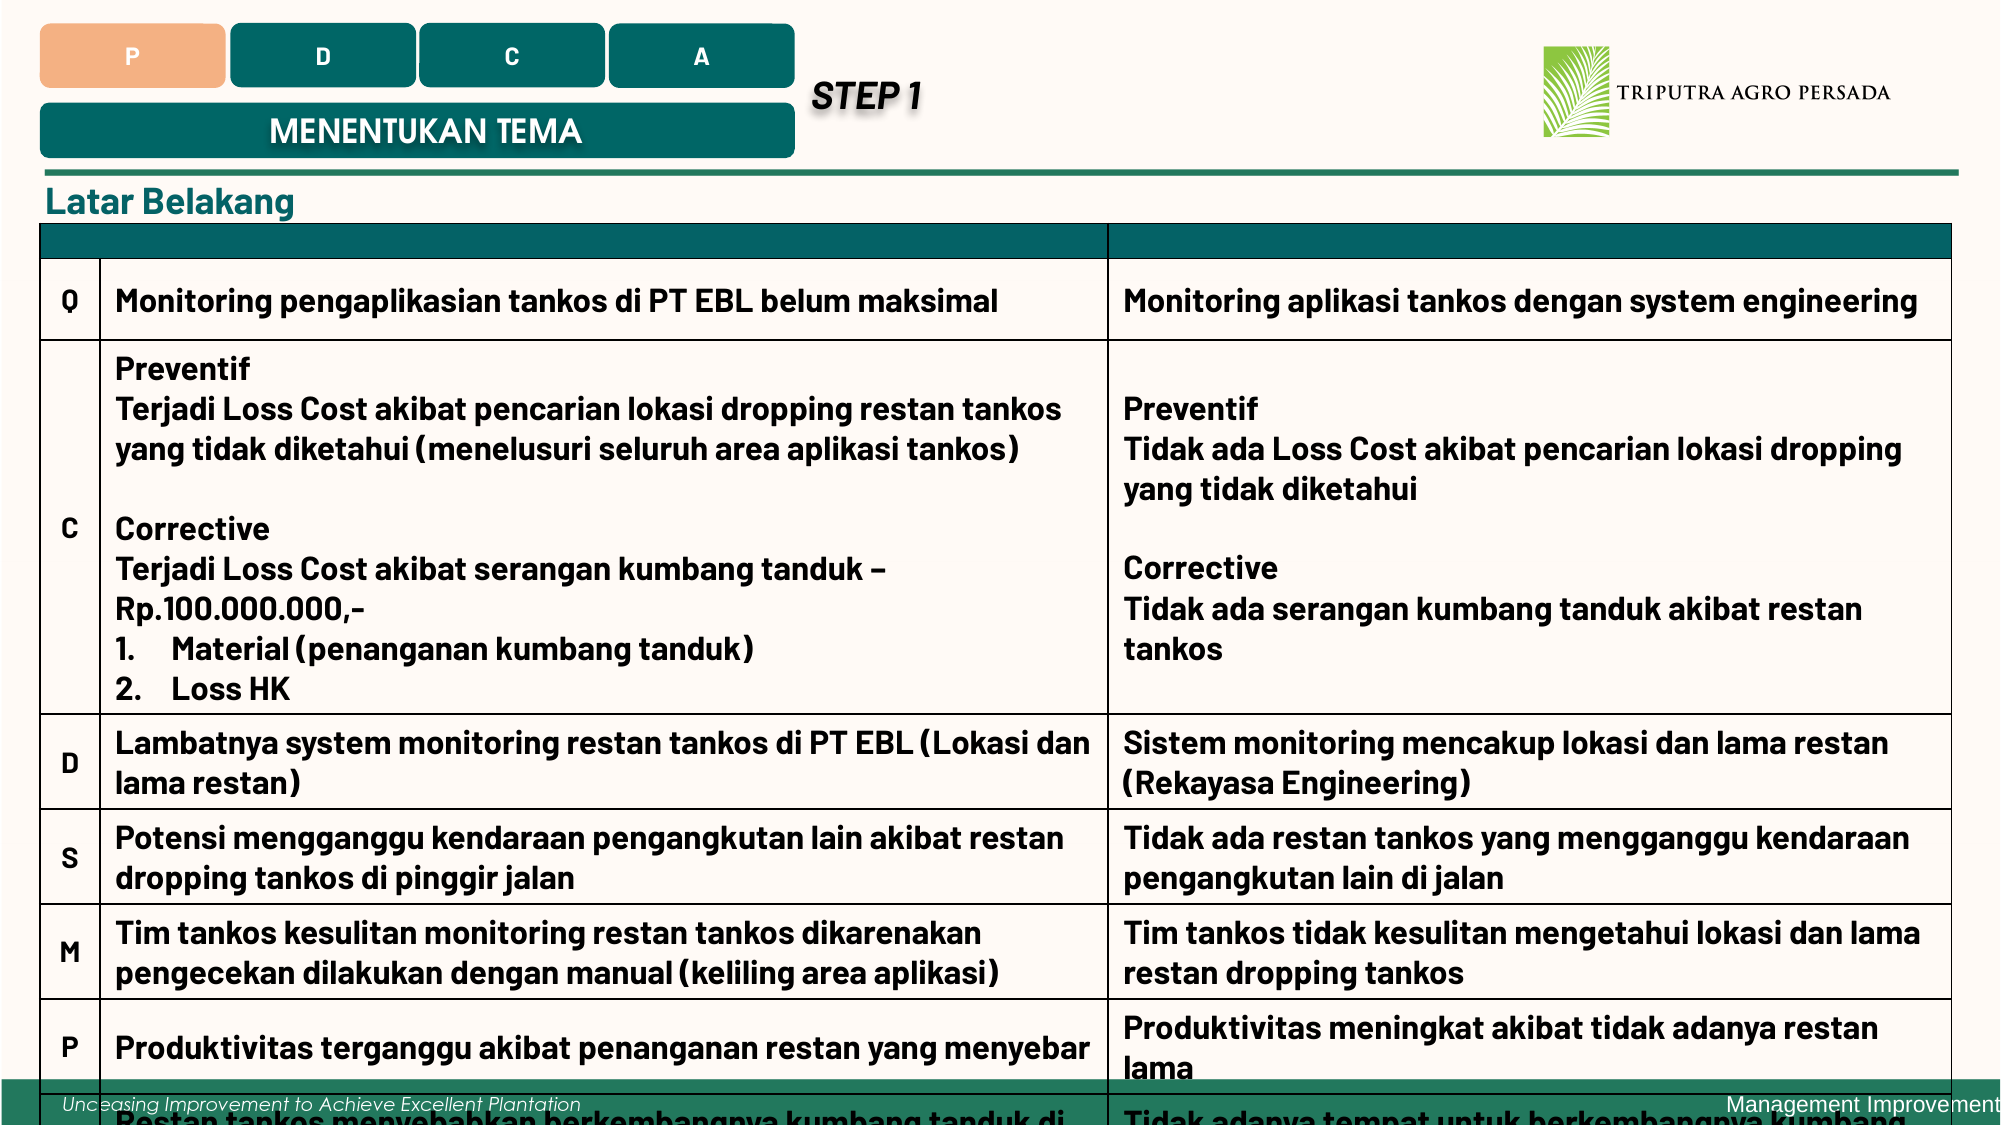

D
C
P
A
STEP 1

MENENTUKAN TEMA
Latar Belakang
|  |  |  |
| --- | --- | --- |
| Q | Monitoring pengaplikasian tankos di PT EBL belum maksimal | Monitoring aplikasi tankos dengan system engineering |
| C | Preventif Terjadi Loss Cost akibat pencarian lokasi dropping restan tankos yang tidak diketahui (menelusuri seluruh area aplikasi tankos) Corrective Terjadi Loss Cost akibat serangan kumbang tanduk – Rp.100.000.000,- Material (penanganan kumbang tanduk) Loss HK | Preventif Tidak ada Loss Cost akibat pencarian lokasi dropping yang tidak diketahui Corrective Tidak ada serangan kumbang tanduk akibat restan tankos |
| D | Lambatnya system monitoring restan tankos di PT EBL (Lokasi dan lama restan) | Sistem monitoring mencakup lokasi dan lama restan (Rekayasa Engineering) |
| S | Potensi mengganggu kendaraan pengangkutan lain akibat restan dropping tankos di pinggir jalan | Tidak ada restan tankos yang mengganggu kendaraan pengangkutan lain di jalan |
| M | Tim tankos kesulitan monitoring restan tankos dikarenakan pengecekan dilakukan dengan manual (keliling area aplikasi) | Tim tankos tidak kesulitan mengetahui lokasi dan lama restan dropping tankos |
| P | Produktivitas terganggu akibat penanganan restan yang menyebar | Produktivitas meningkat akibat tidak adanya restan lama |
| E | Restan tankos menyebabkan berkembangnya kumbang tanduk di lahan | Tidak adanya tempat untuk berkembangnya kumbang tanduk |